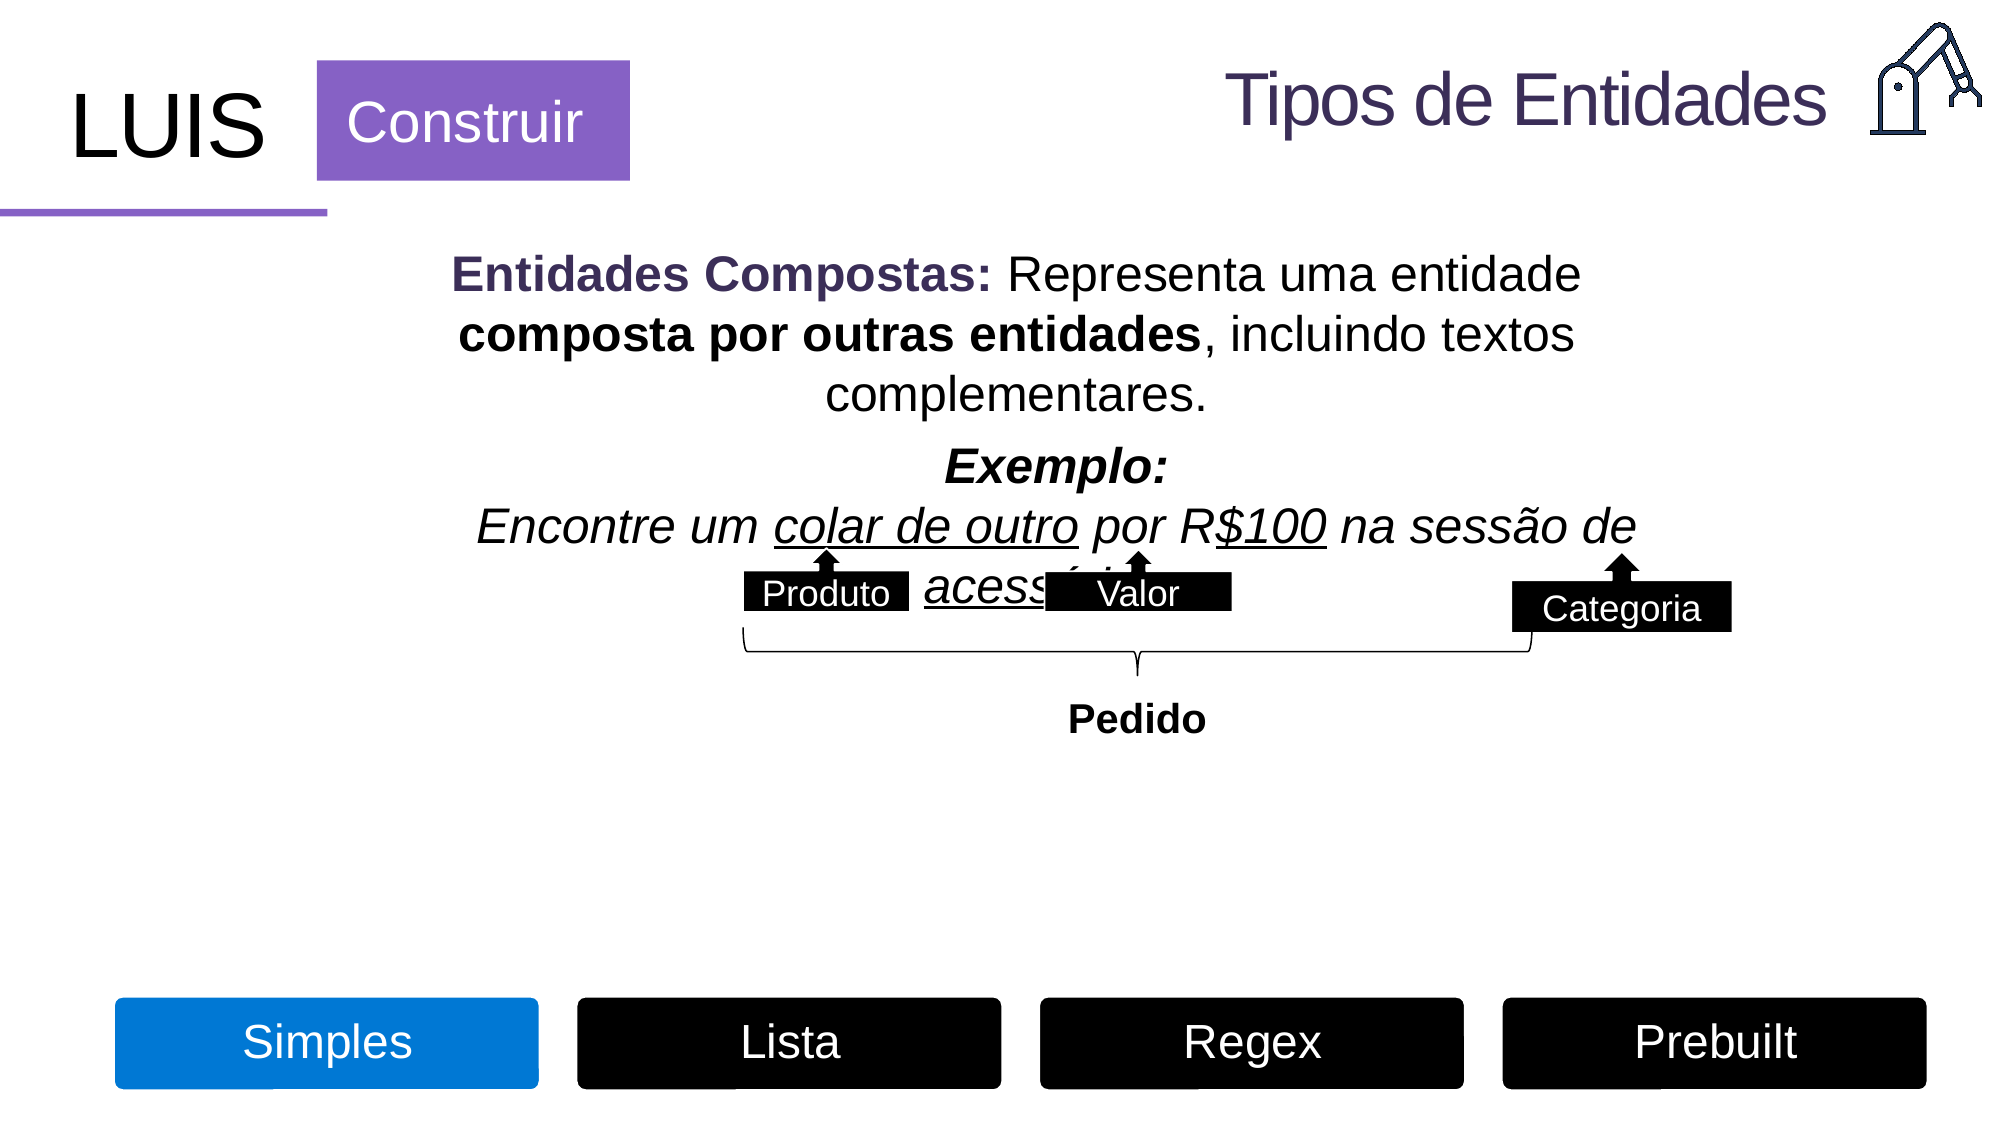

Tipos de Entidades
Construir
LUIS

Entidades Compostas: Representa uma entidade composta por outras entidades, incluindo textos complementares.

Exemplo:
Encontre um colar de outro por R$100 na sessão de acessórios.

Produto
Valor
Categoria
Pedido

Composta
Simples
Lista
Regex
Prebuilt